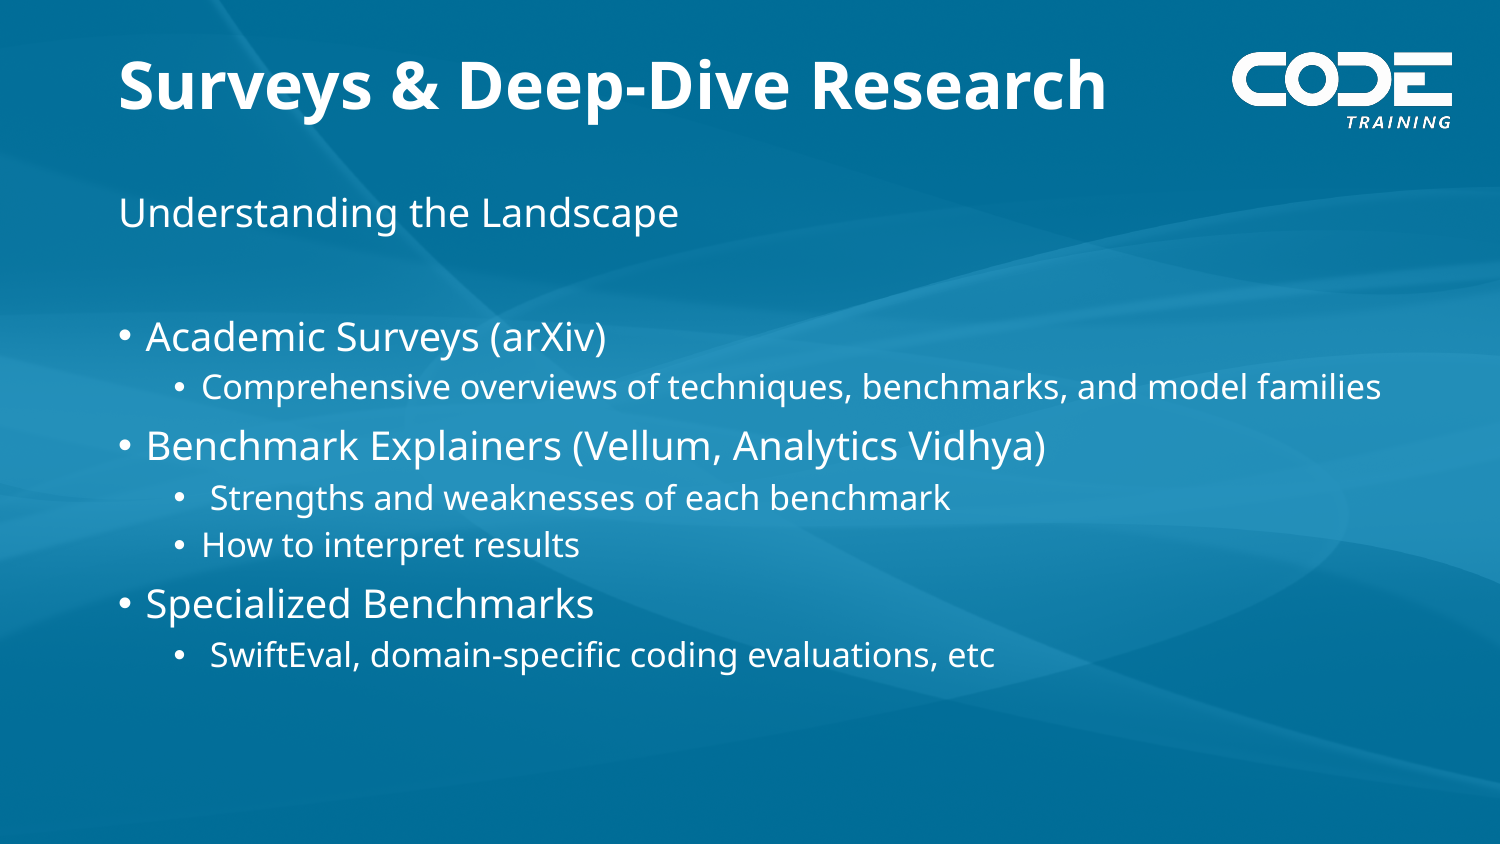

# Surveys & Deep‑Dive Research
Understanding the Landscape

Academic Surveys (arXiv)
Comprehensive overviews of techniques, benchmarks, and model families
Benchmark Explainers (Vellum, Analytics Vidhya)
 Strengths and weaknesses of each benchmark
How to interpret results
Specialized Benchmarks
 SwiftEval, domain‑specific coding evaluations, etc